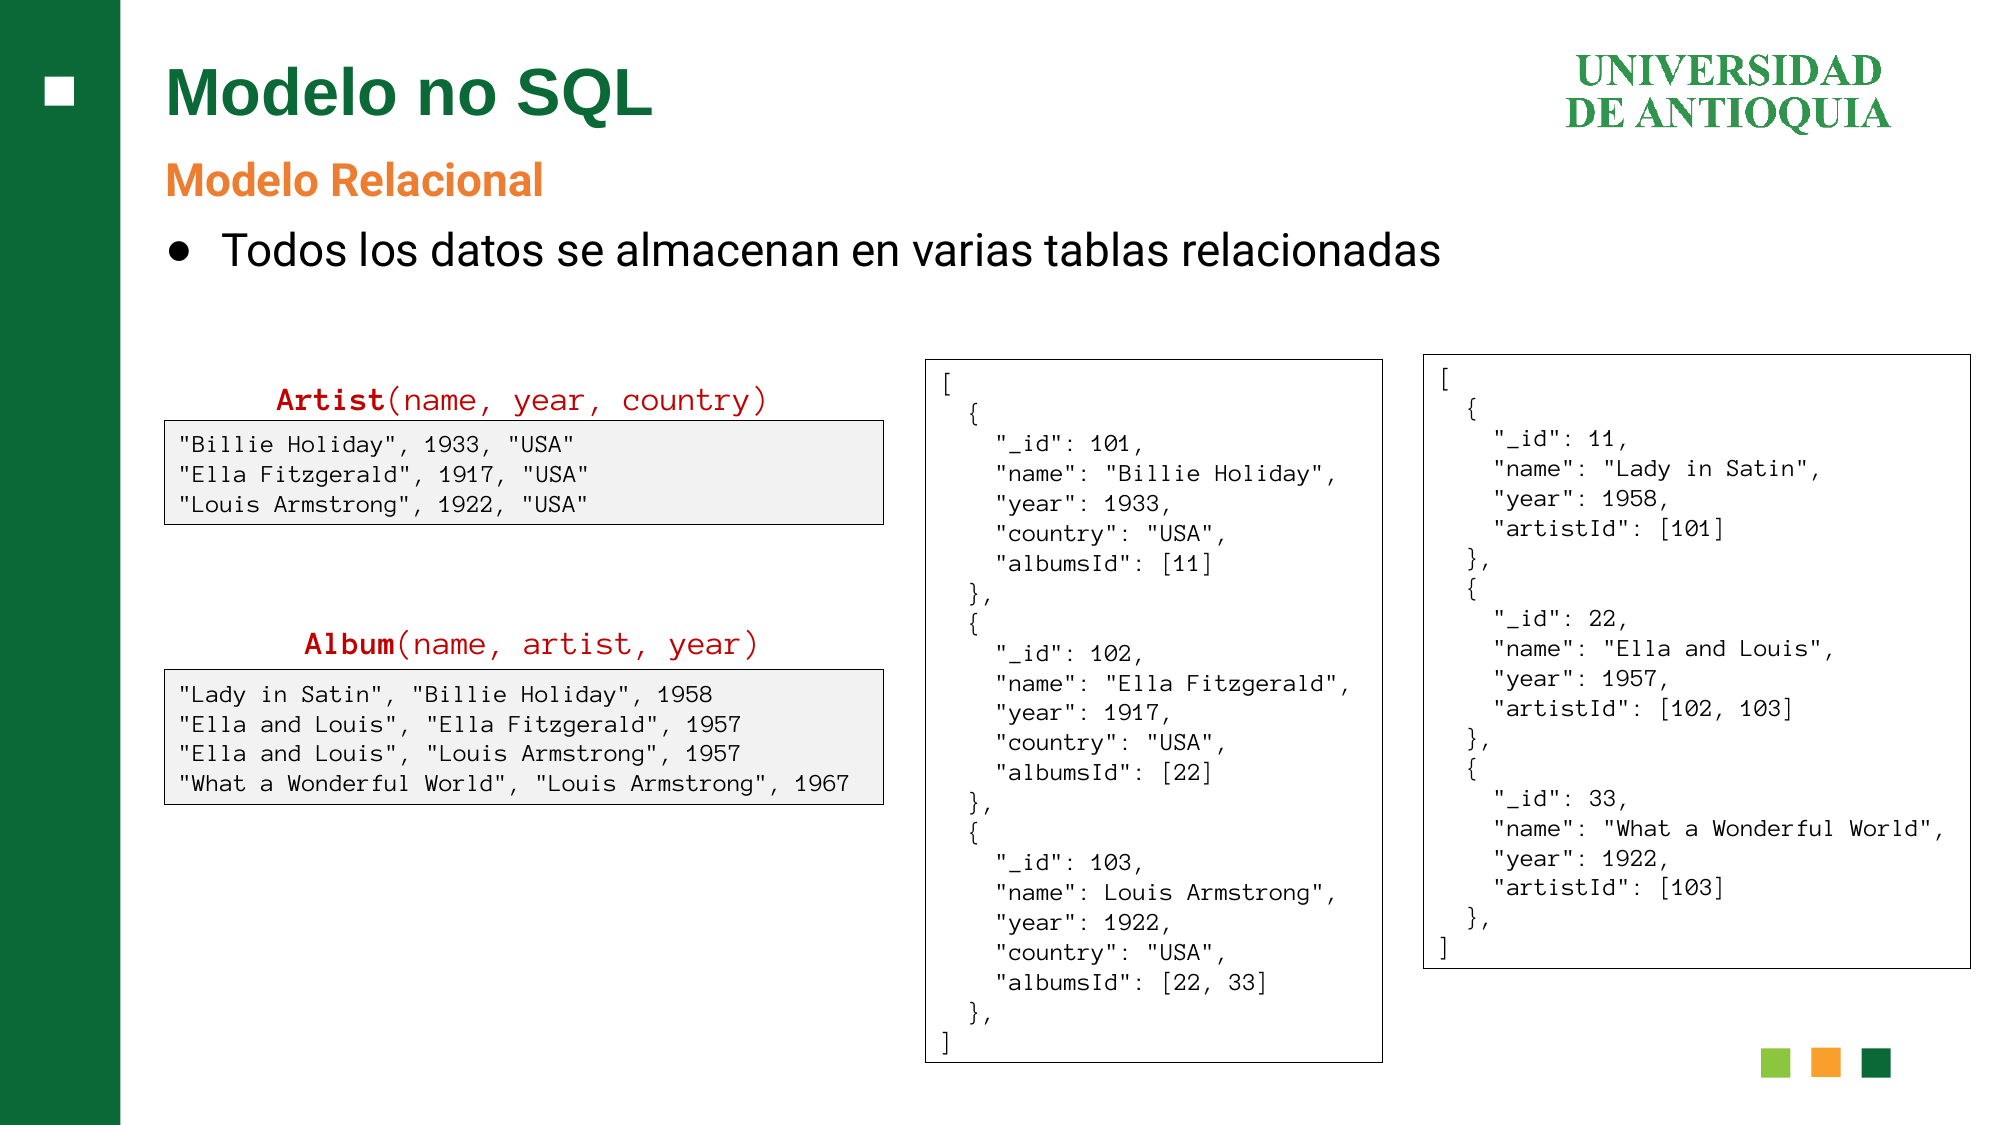

# Modelo no SQL
Modelo Relacional
Todos los datos se almacenan en varias tablas relacionadas

[
  {
    "_id": 11,
    "name": "Lady in Satin",
    "year": 1958,
    "artistId": [101]
  },
  {
    "_id": 22,
    "name": "Ella and Louis",
    "year": 1957,
    "artistId": [102, 103]
  },
  {
    "_id": 33,
    "name": "What a Wonderful World",
    "year": 1922,
    "artistId": [103]
  },
]
[
  {
    "_id": 101,
    "name": "Billie Holiday",
    "year": 1933,
    "country": "USA",
    "albumsId": [11]
  },
  {
    "_id": 102,
    "name": "Ella Fitzgerald",
    "year": 1917,
    "country": "USA",
    "albumsId": [22]
  },
  {
    "_id": 103,
    "name": Louis Armstrong",
    "year": 1922,
    "country": "USA",
    "albumsId": [22, 33]
  },
]
Artist(name, year, country)
"Billie Holiday", 1933, "USA"
"Ella Fitzgerald", 1917, "USA"
"Louis Armstrong", 1922, "USA"
Album(name, artist, year)
"Lady in Satin", "Billie Holiday", 1958
"Ella and Louis", "Ella Fitzgerald", 1957
"Ella and Louis", "Louis Armstrong", 1957
"What a Wonderful World", "Louis Armstrong", 1967